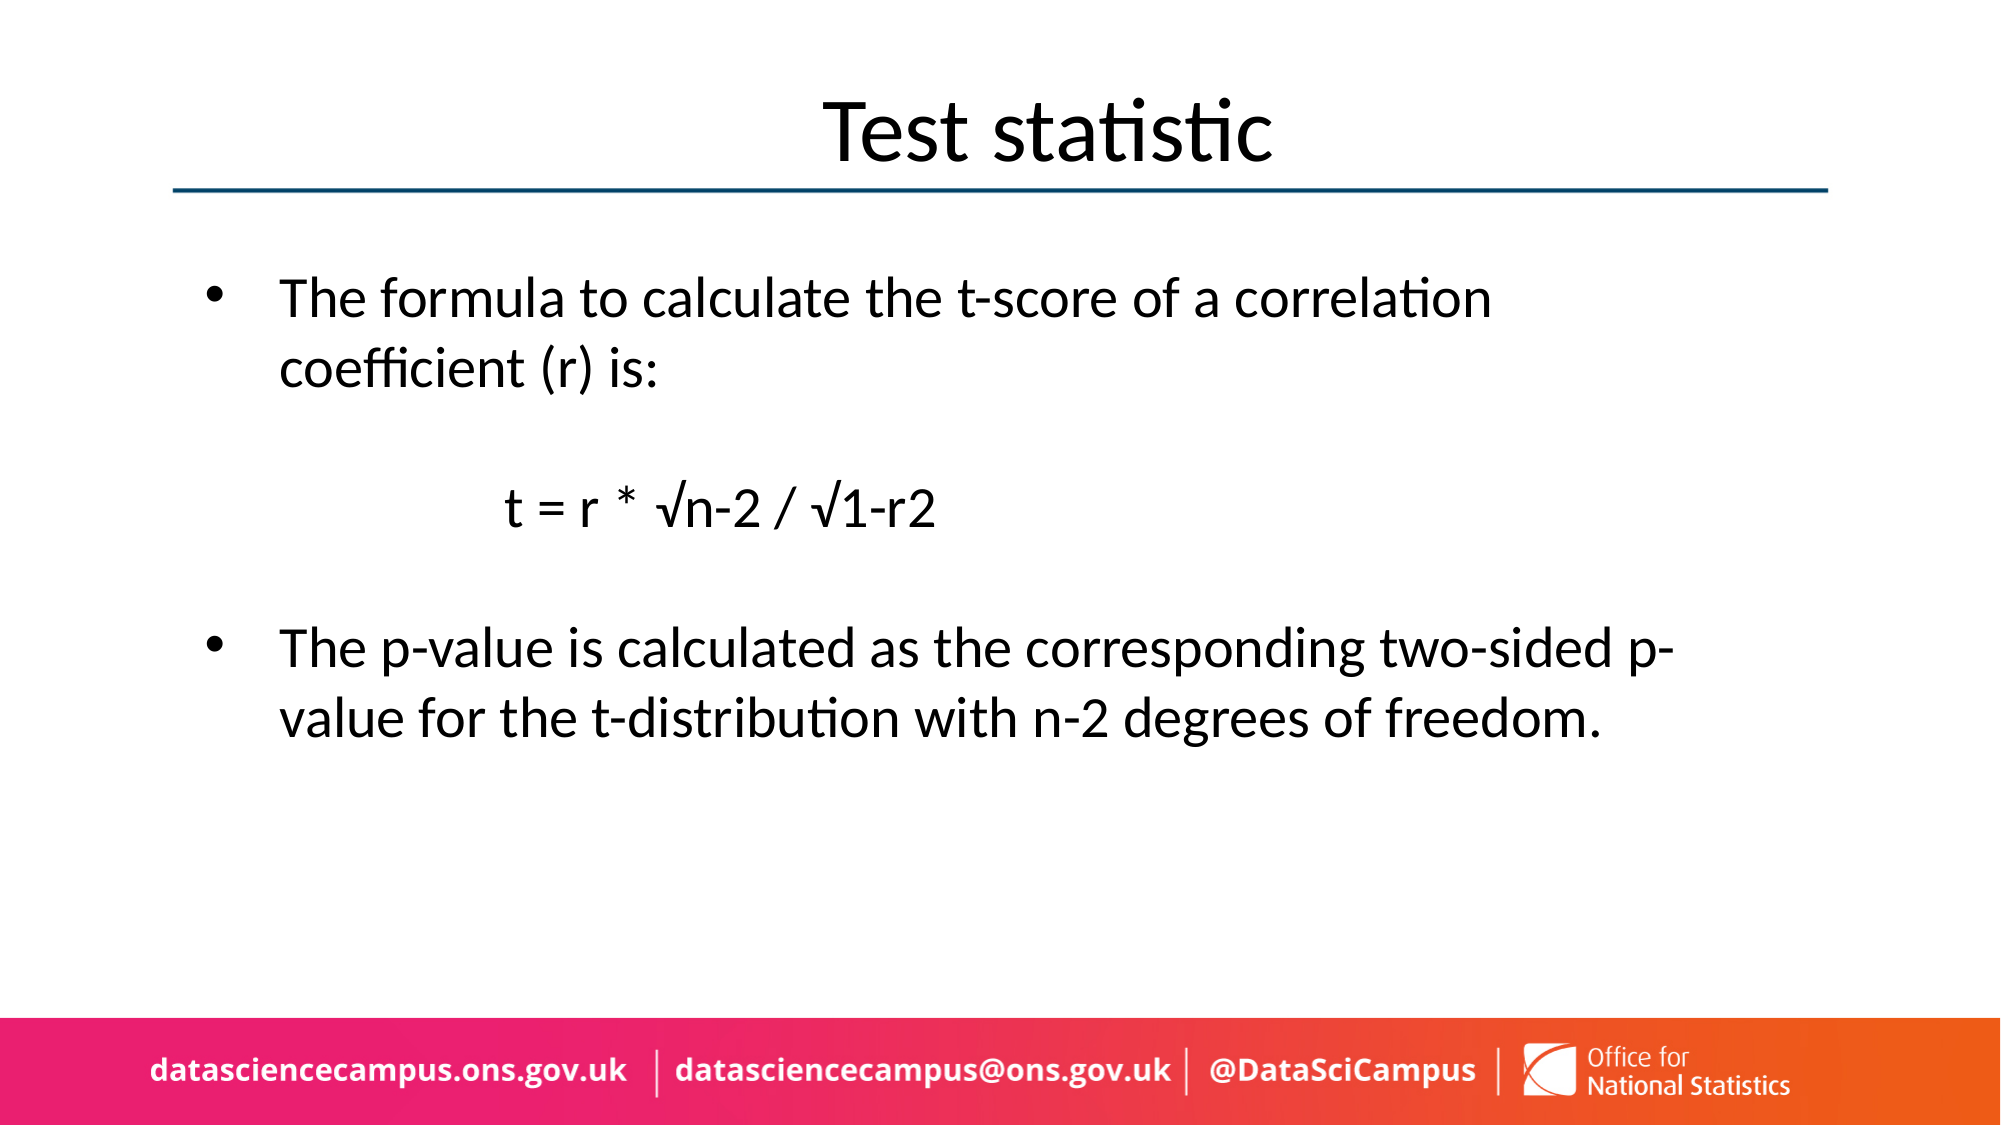

# Test statistic
The formula to calculate the t-score of a correlation coefficient (r) is:

		t = r * √n-2 / √1-r2

The p-value is calculated as the corresponding two-sided p-value for the t-distribution with n-2 degrees of freedom.